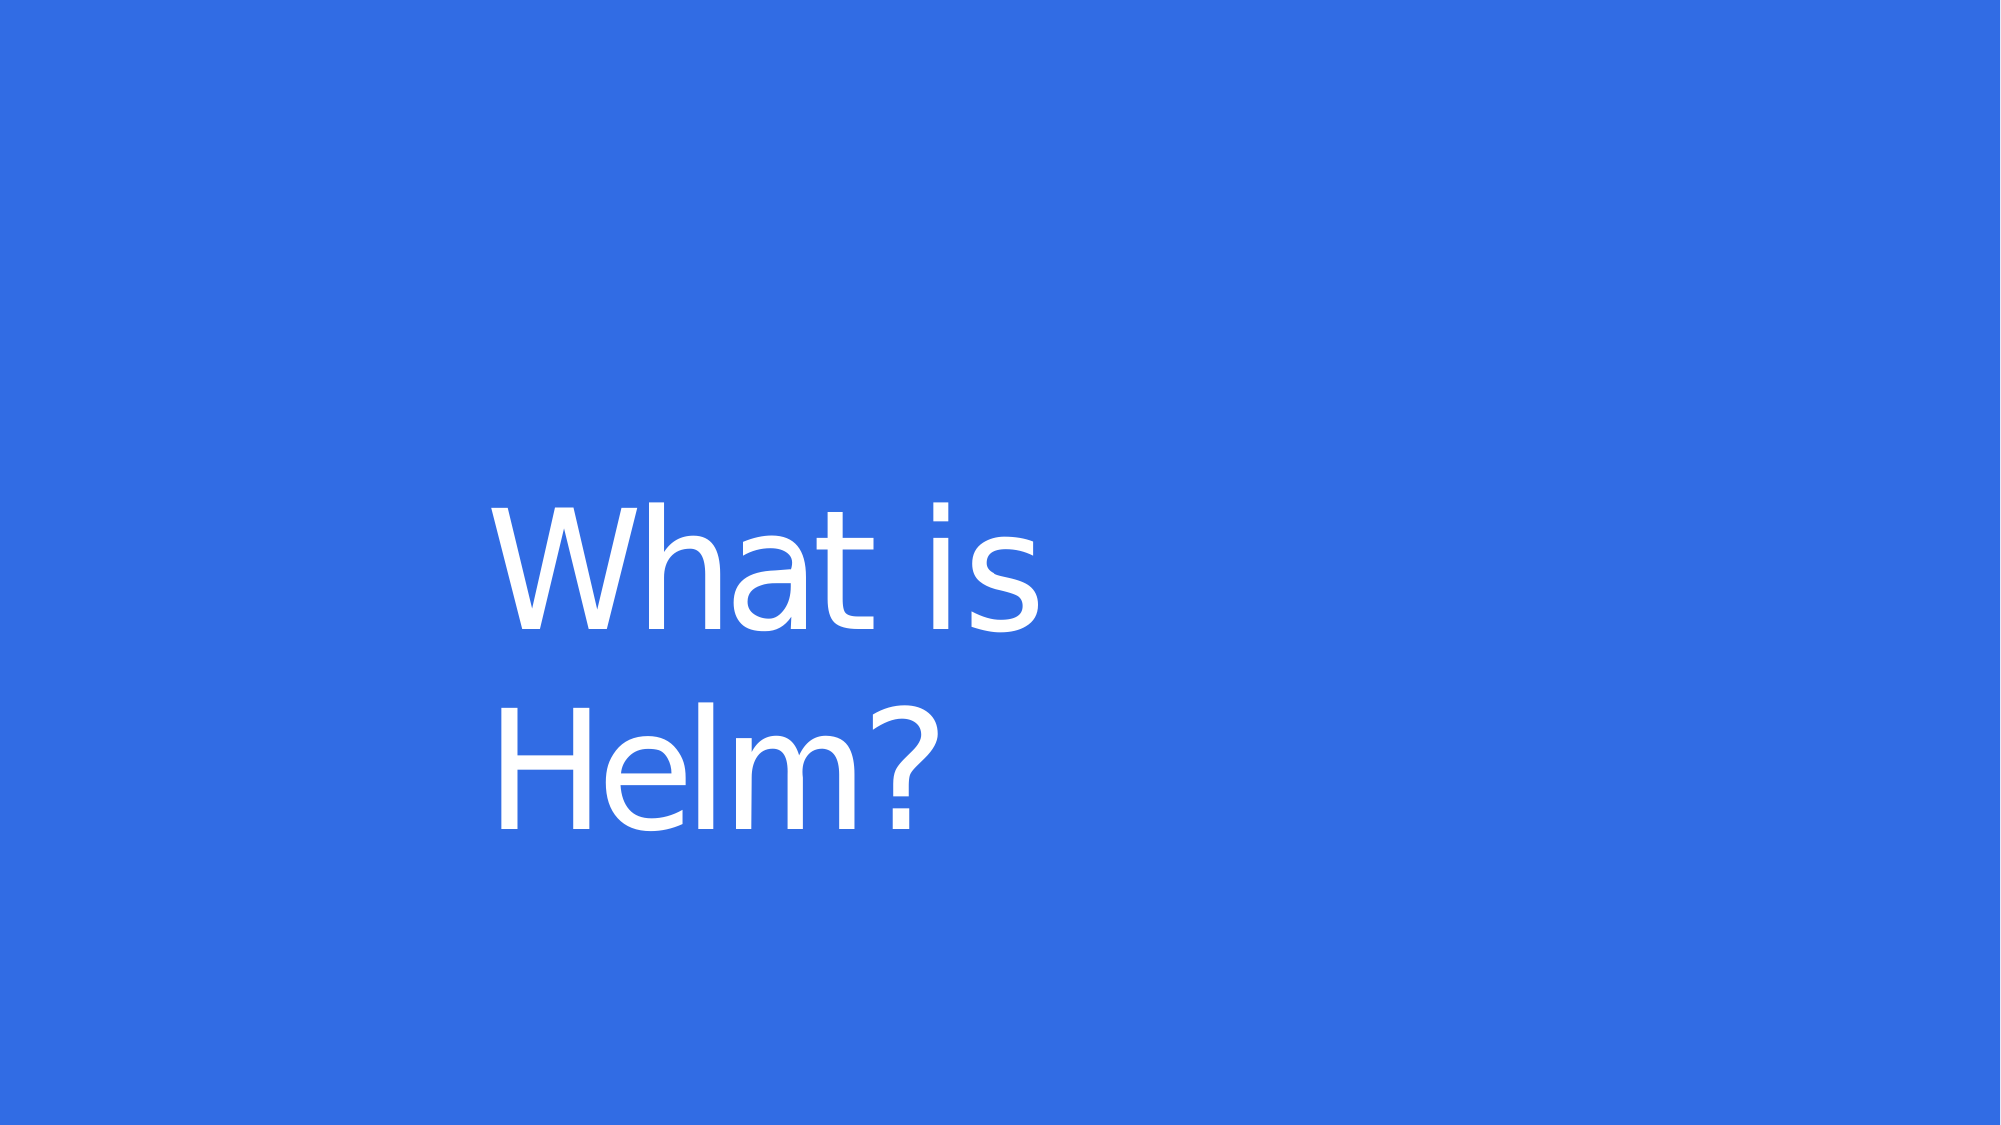

# What is Helm?
Copyright © Thinknyx Technologies LLP